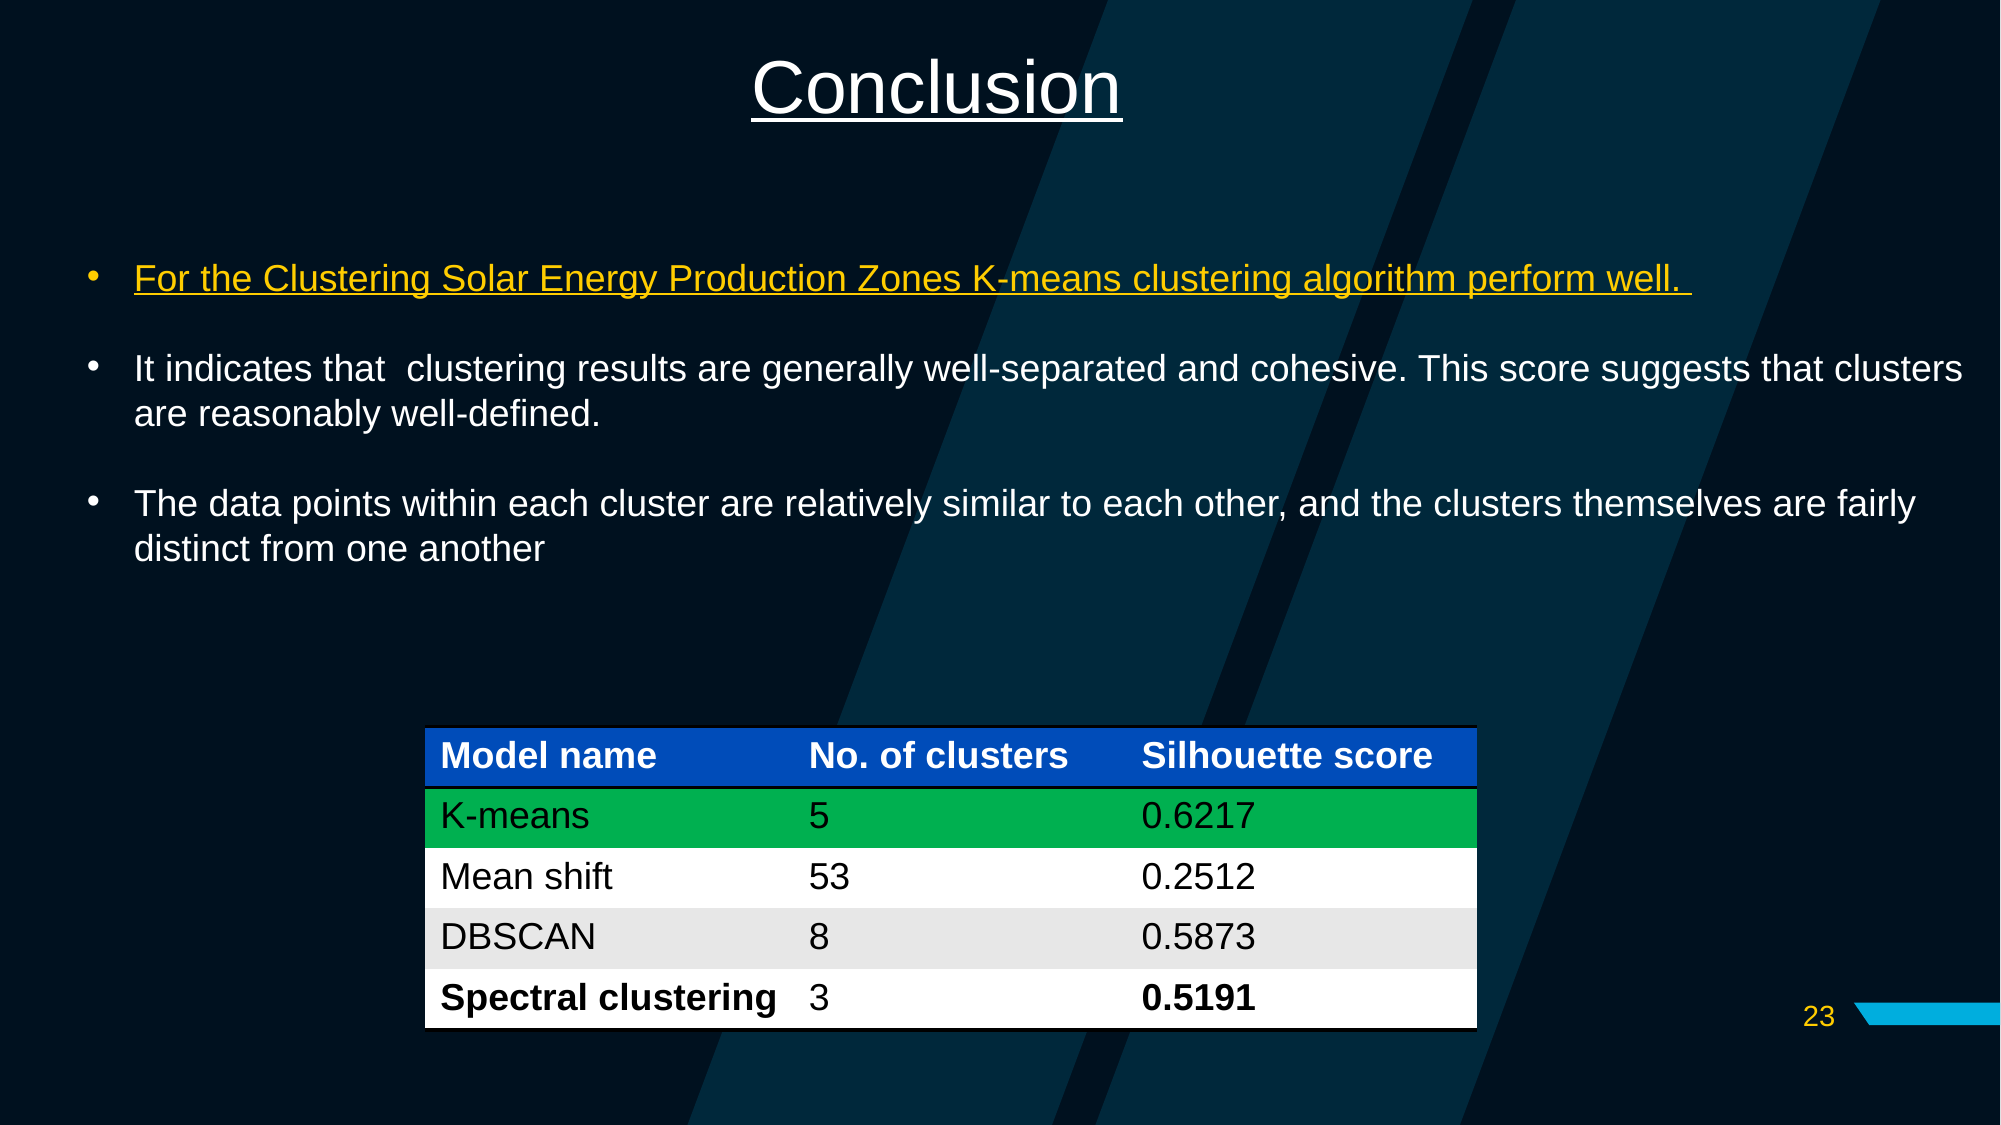

Conclusion

For the Clustering Solar Energy Production Zones K-means clustering algorithm perform well.

It indicates that  clustering results are generally well-separated and cohesive. This score suggests that clusters are reasonably well-defined.

The data points within each cluster are relatively similar to each other, and the clusters themselves are fairly distinct from one another
| Model name | No. of clusters | Silhouette score |
| --- | --- | --- |
| K-means | 5 | 0.6217 |
| Mean shift | 53 | 0.2512 |
| DBSCAN | 8 | 0.5873 |
| Spectral clustering | 3 | 0.5191 |
23